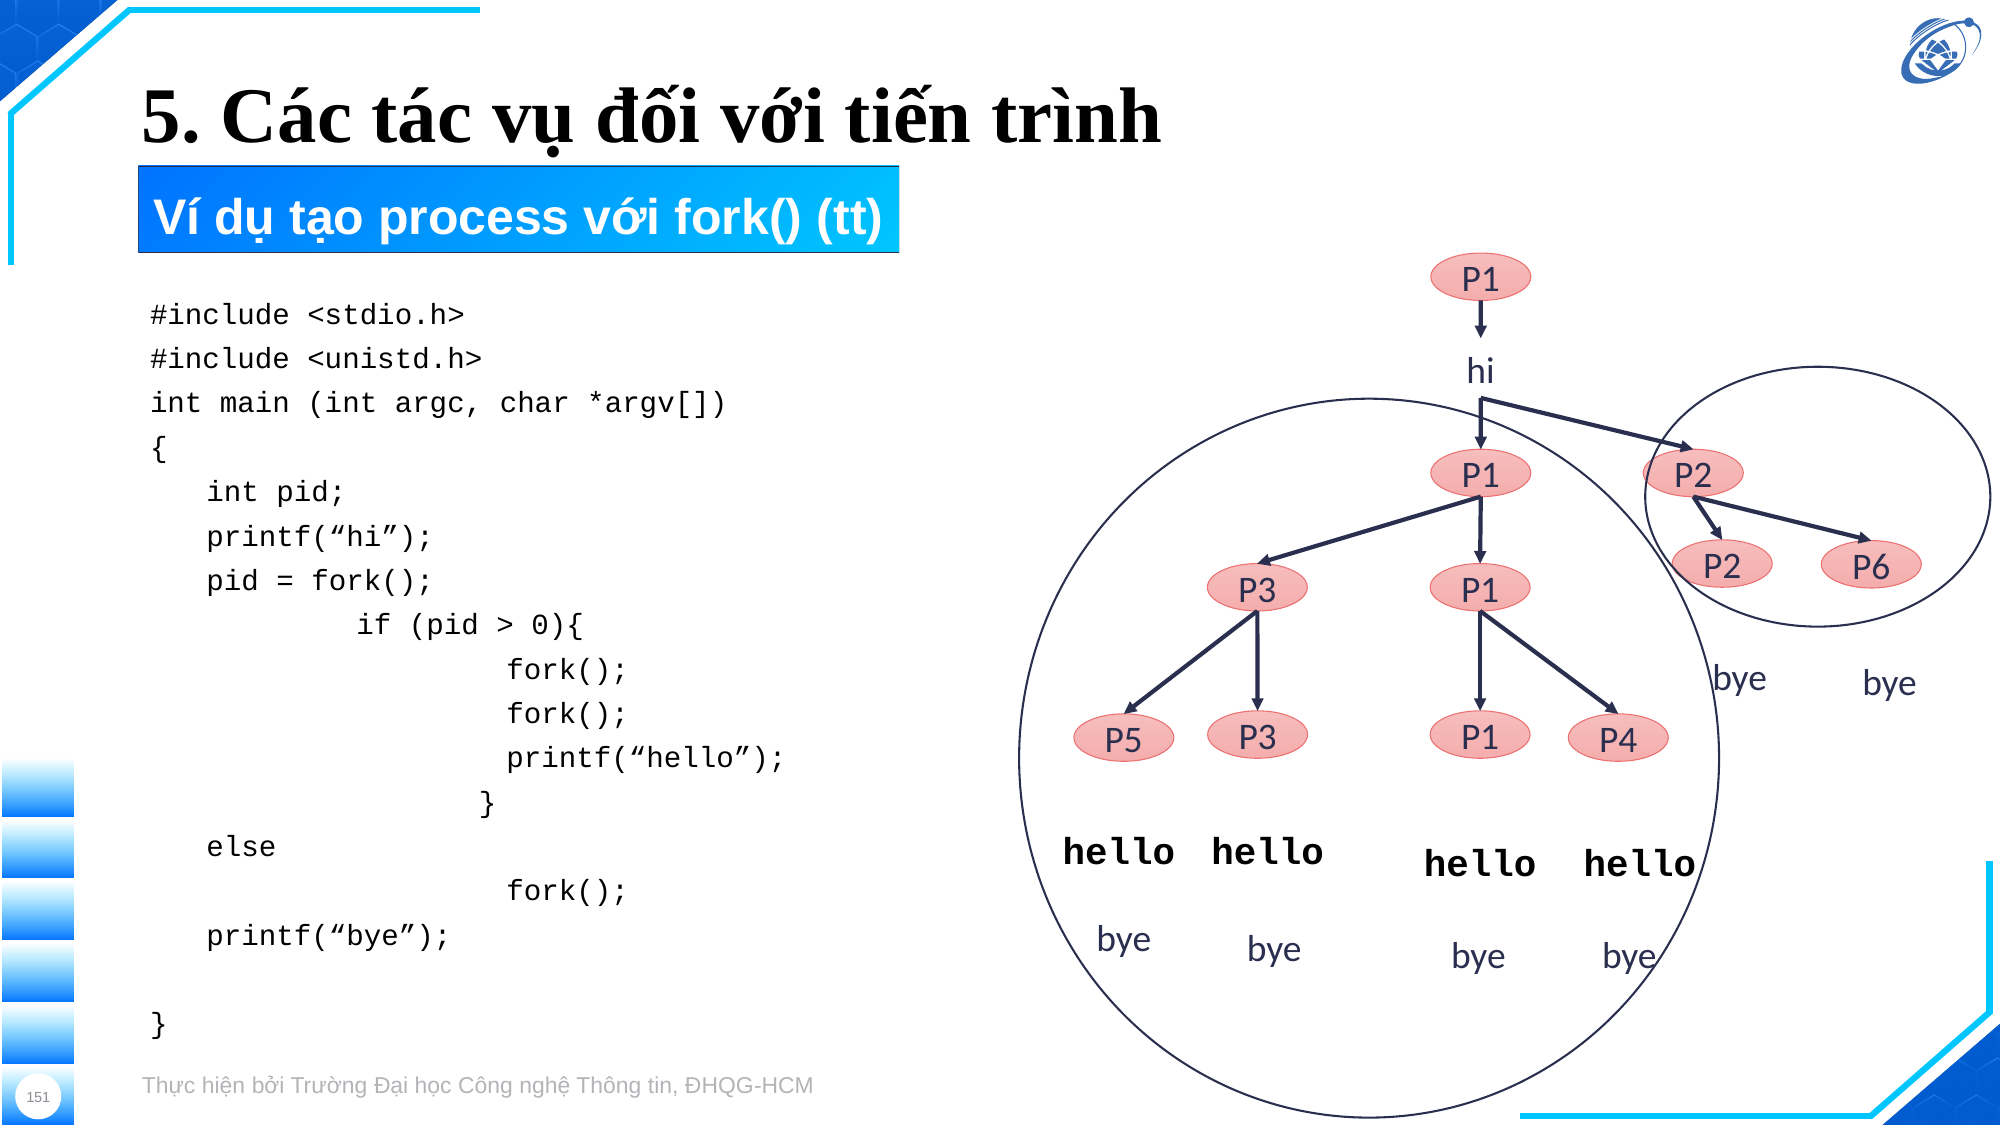

# 5. Các tác vụ đối với tiến trình
Ví dụ tạo process với fork() (tt)
P1
#include <stdio.h>
#include <unistd.h>
int main (int argc, char *argv[])
{
	int pid;
	printf(“hi”);
	pid = fork();
		if (pid > 0){
			fork();
			fork();
			printf(“hello”);
		       }
   	else
			fork();
	printf(“bye”);

}
hi

P2
P1
P2
P6
P3
P1
bye
bye
P3
P1
P5
P4
hello
hello
hello
hello
bye
bye
bye
bye
Thực hiện bởi Trường Đại học Công nghệ Thông tin, ĐHQG-HCM
151